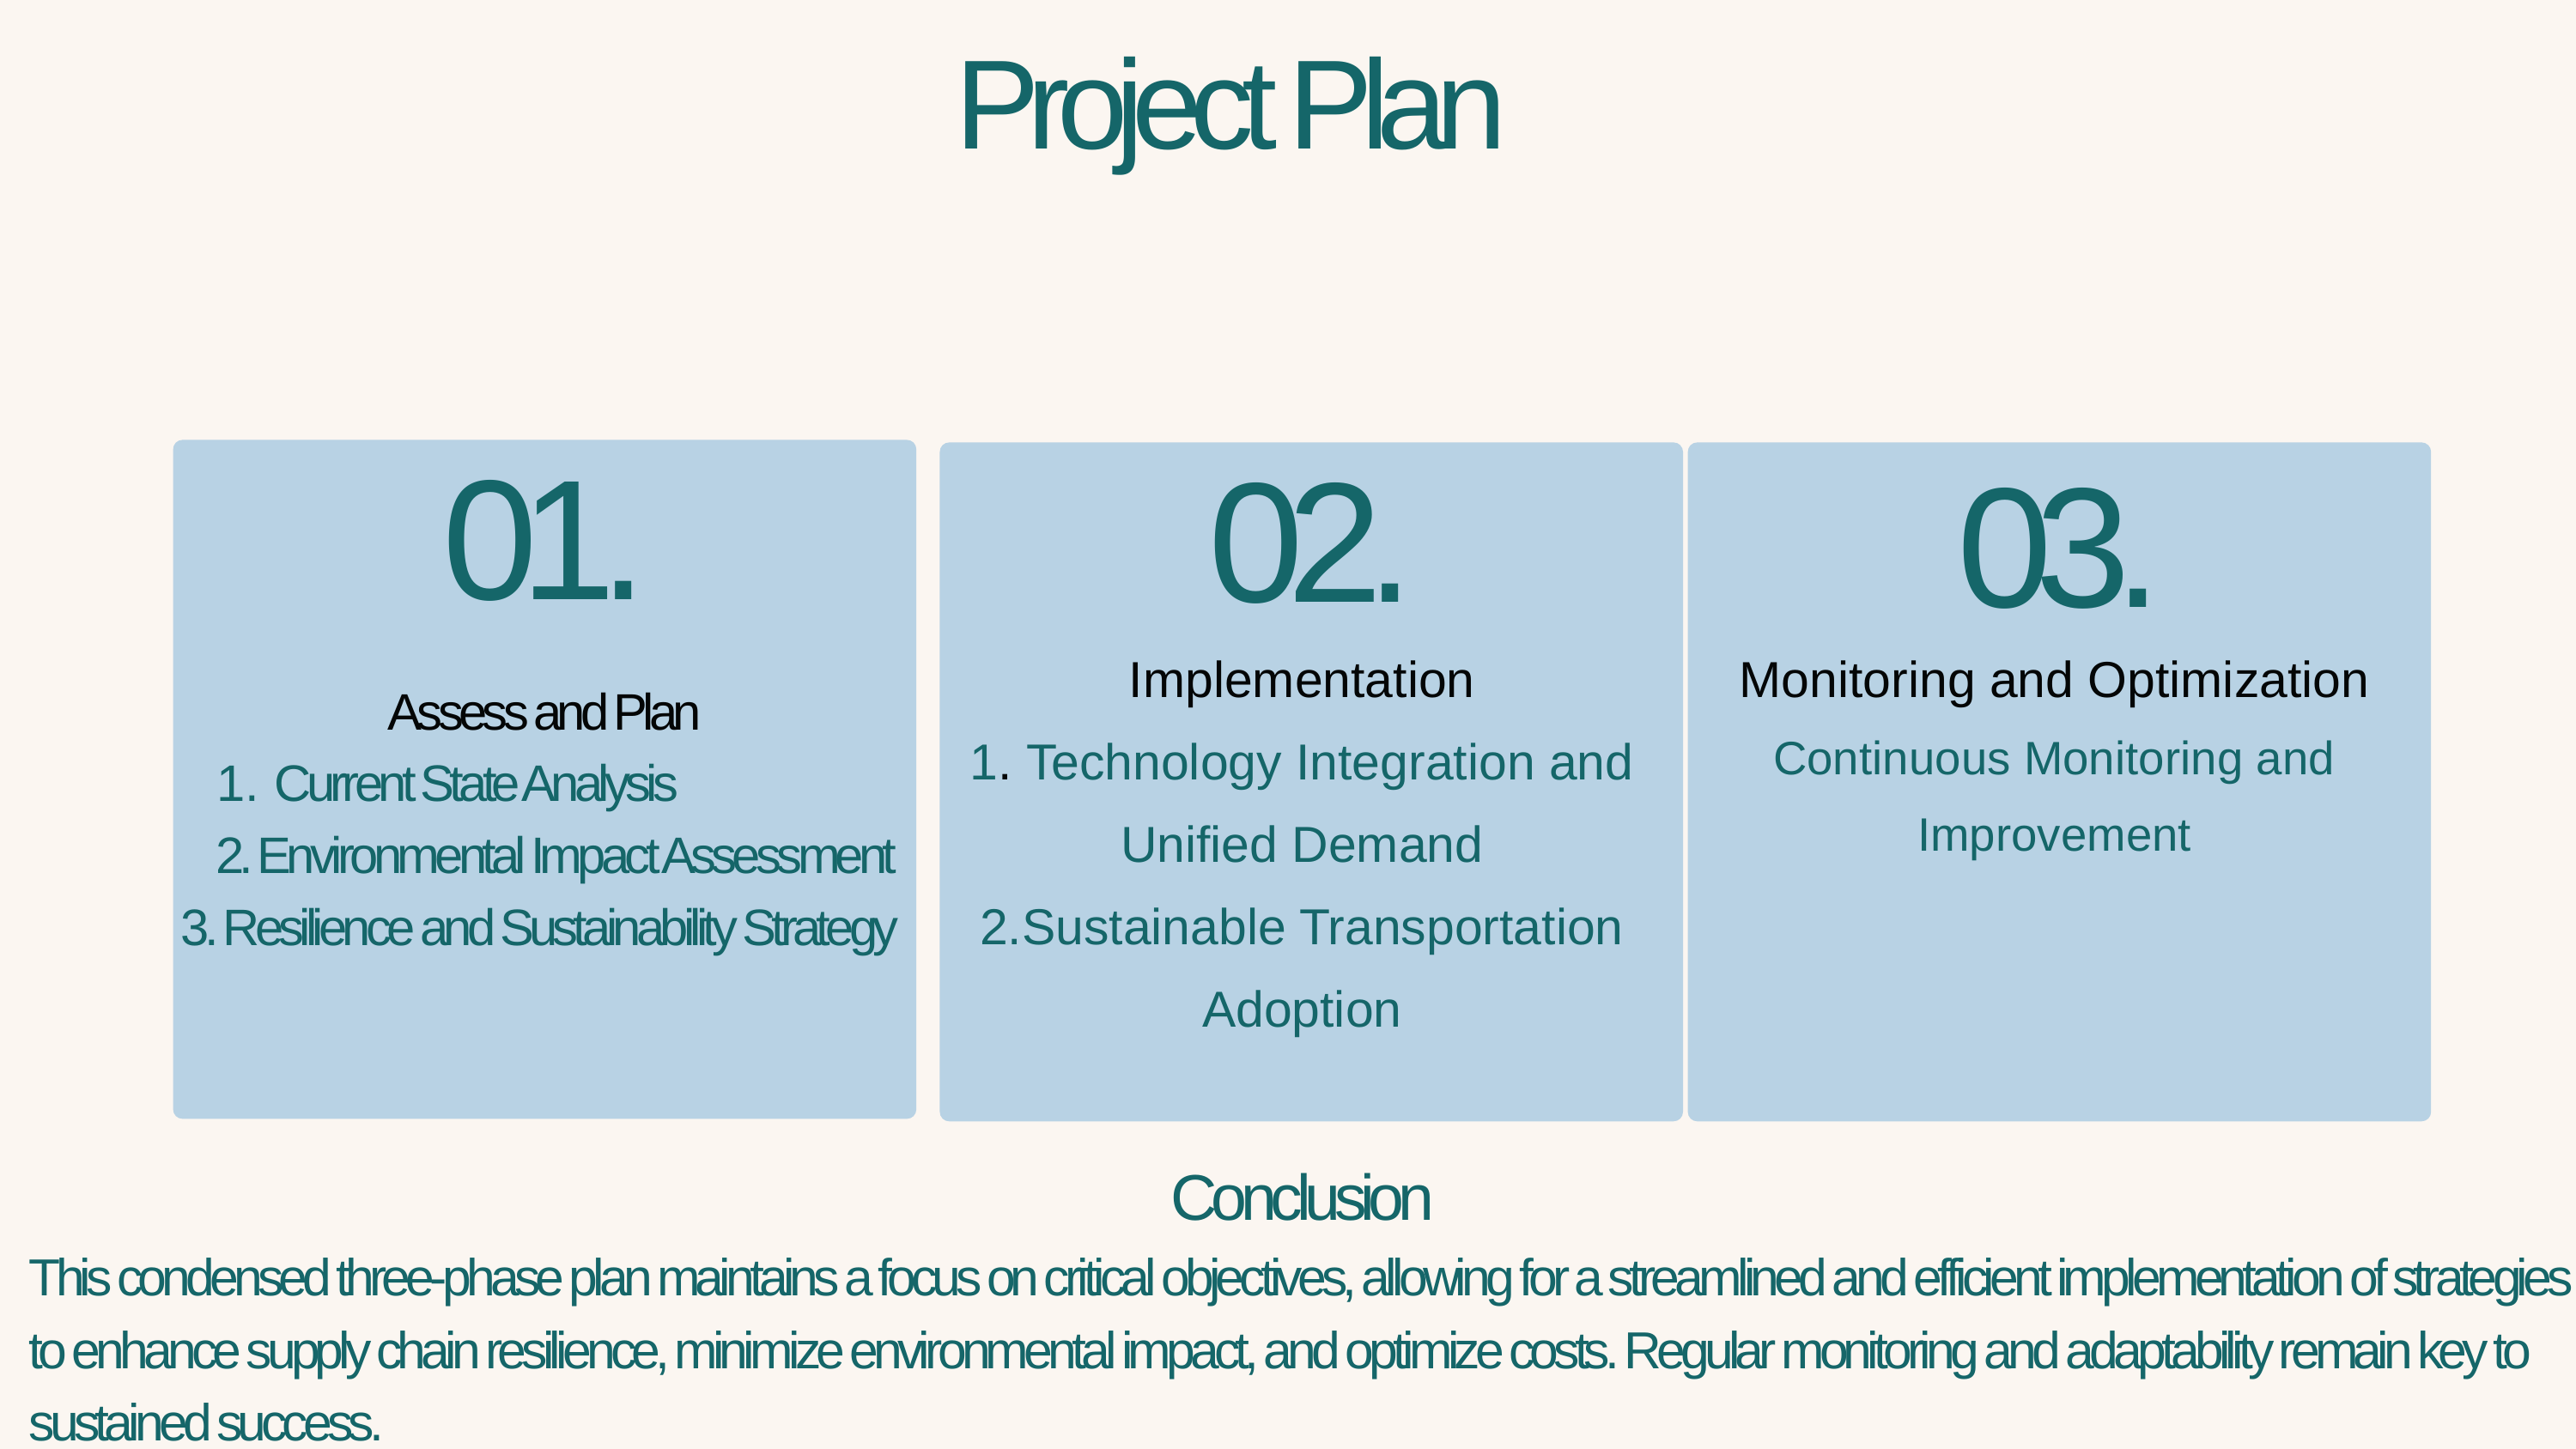

Project Plan

01.
02.
03.
Implementation
1. Technology Integration and Unified Demand
2.Sustainable Transportation Adoption

Monitoring and Optimization
Continuous Monitoring and Improvement

Assess and Plan
 Current State Analysis
  2. Environmental Impact Assessment
3. Resilience and Sustainability Strategy

Conclusion
This condensed three-phase plan maintains a focus on critical objectives, allowing for a streamlined and efficient implementation of strategies to enhance supply chain resilience, minimize environmental impact, and optimize costs. Regular monitoring and adaptability remain key to sustained success.